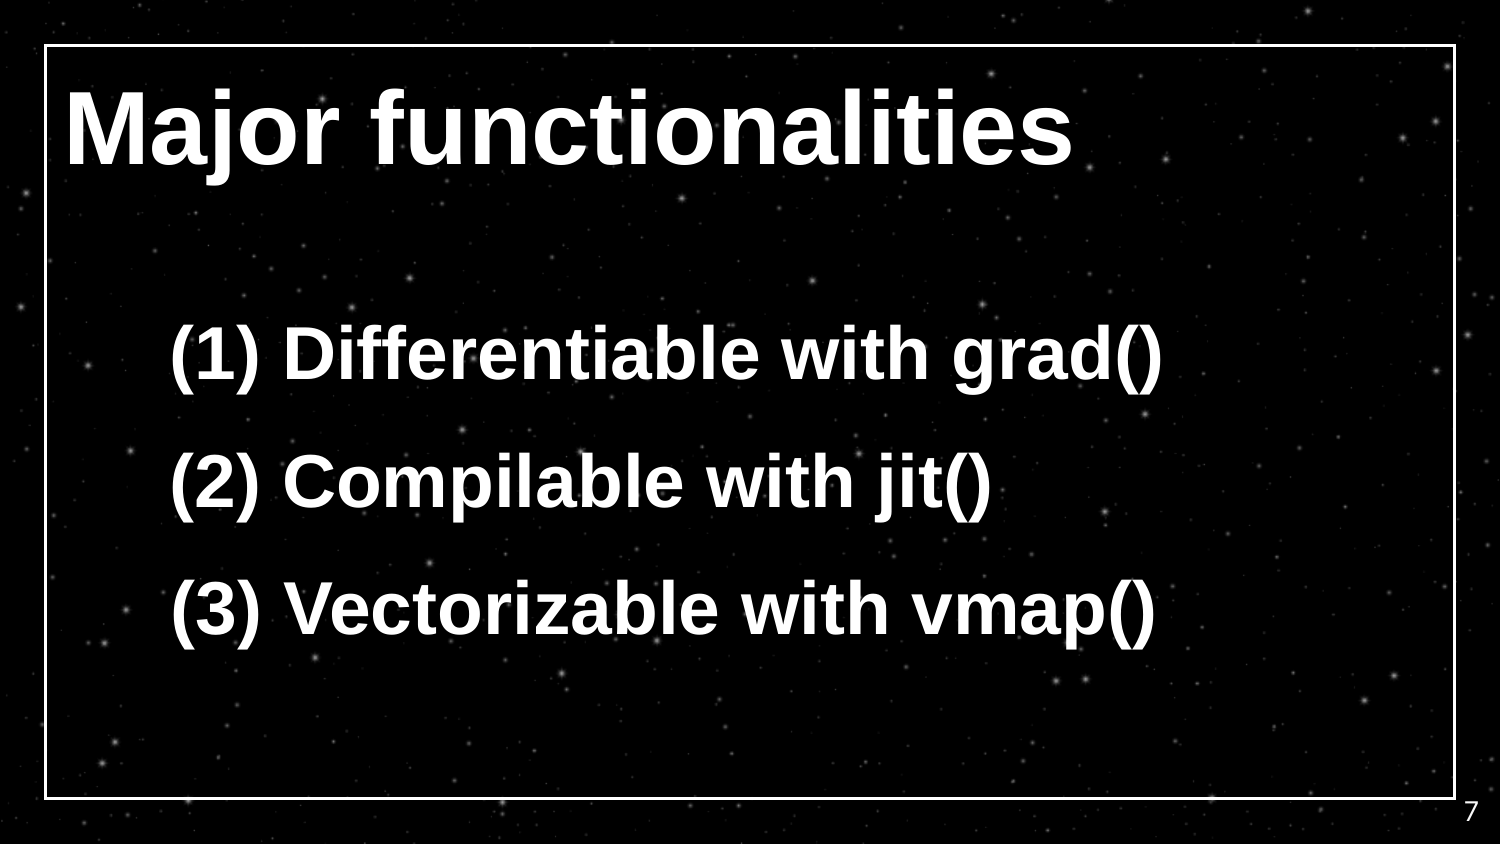

Major functionalities
# (1) Differentiable with grad()
(2) Compilable with jit()
(3) Vectorizable with vmap()
7